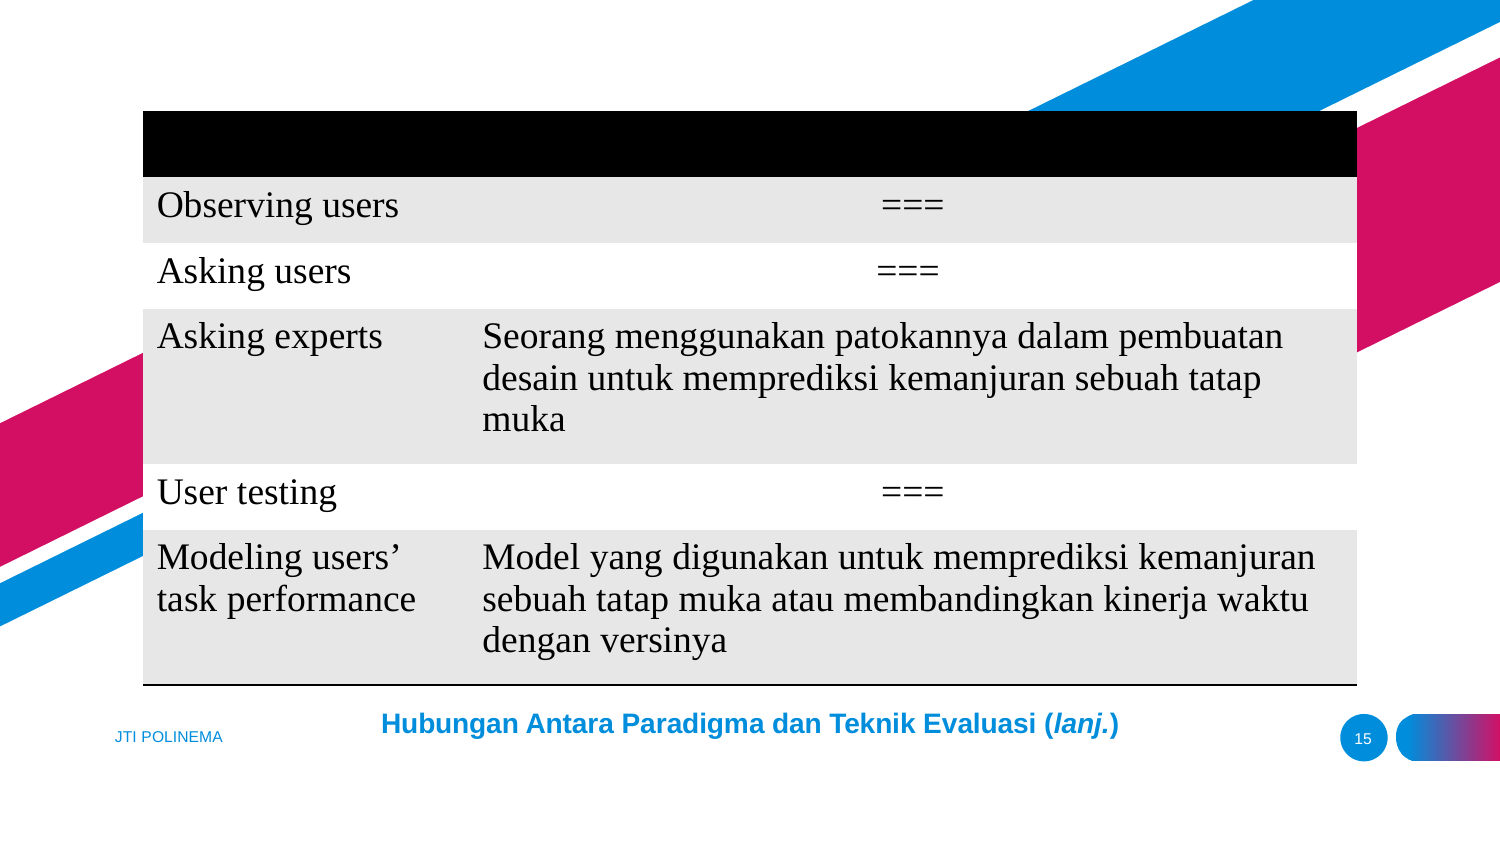

| Teknik | Predictive |
| --- | --- |
| Observing users | === |
| Asking users | === |
| Asking experts | Seorang menggunakan patokannya dalam pembuatan desain untuk memprediksi kemanjuran sebuah tatap muka |
| User testing | === |
| Modeling users’ task performance | Model yang digunakan untuk memprediksi kemanjuran sebuah tatap muka atau membandingkan kinerja waktu dengan versinya |
# Hubungan Antara Paradigma dan Teknik Evaluasi (lanj.)
JTI POLINEMA
15